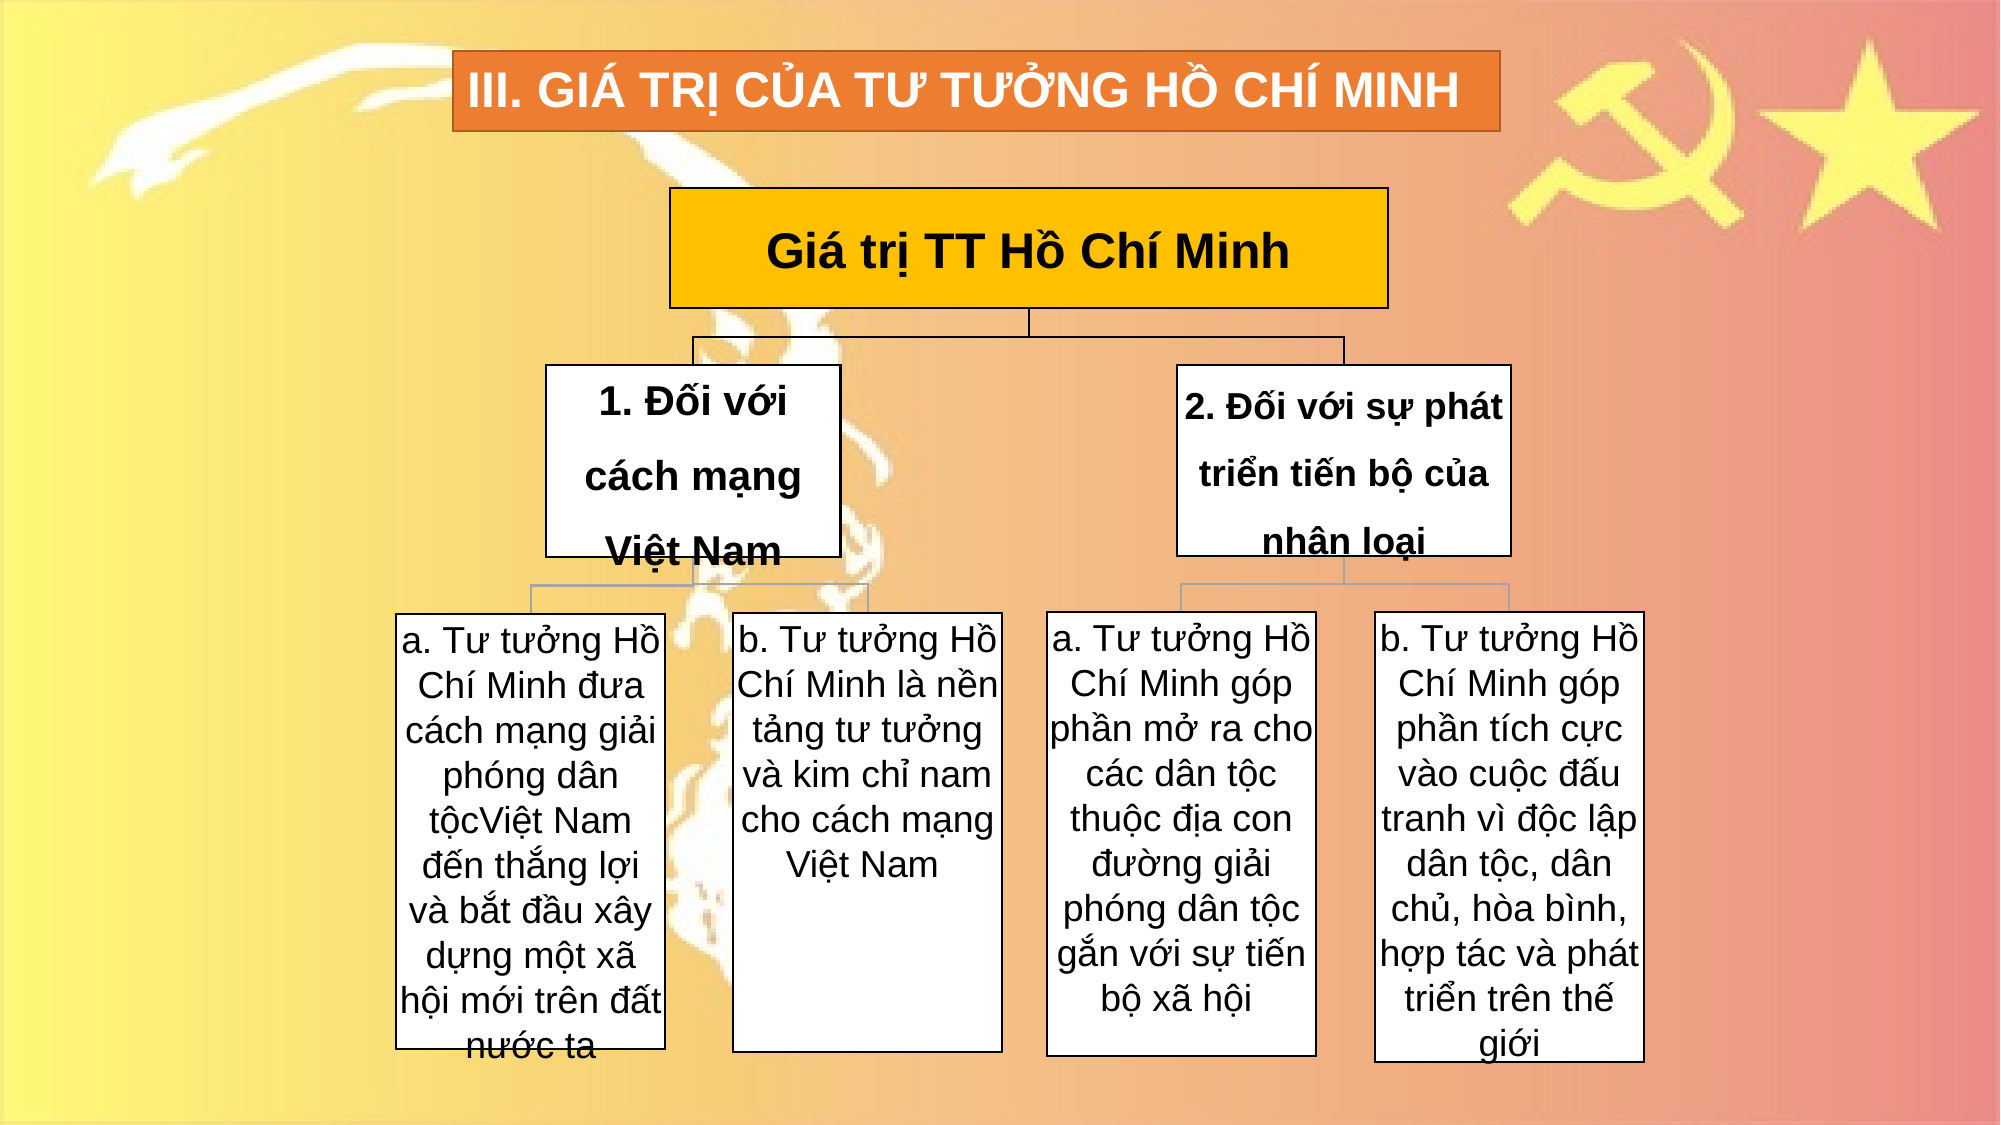

III. GIÁ TRỊ CỦA TƯ TƯỞNG HỒ CHÍ MINH

Giá trị TT Hồ Chí Minh

1. Đối với cách mạng Việt Nam

a. Tư tưởng Hồ Chí Minh đưa cách mạng giải phóng dân tộcViệt Nam đến thắng lợi và bắt đầu xây dựng một xã hội mới trên đất nước ta
b. Tư tưởng Hồ Chí Minh là nền tảng tư tưởng và kim chỉ nam cho cách mạng Việt Nam
2. Đối với sự phát triển tiến bộ của nhân loại
a. Tư tưởng Hồ Chí Minh góp phần mở ra cho các dân tộc thuộc địa con đường giải phóng dân tộc gắn với sự tiến bộ xã hội
b. Tư tưởng Hồ Chí Minh góp phần tích cực vào cuộc đấu tranh vì độc lập dân tộc, dân chủ, hòa bình, hợp tác và phát triển trên thế giới